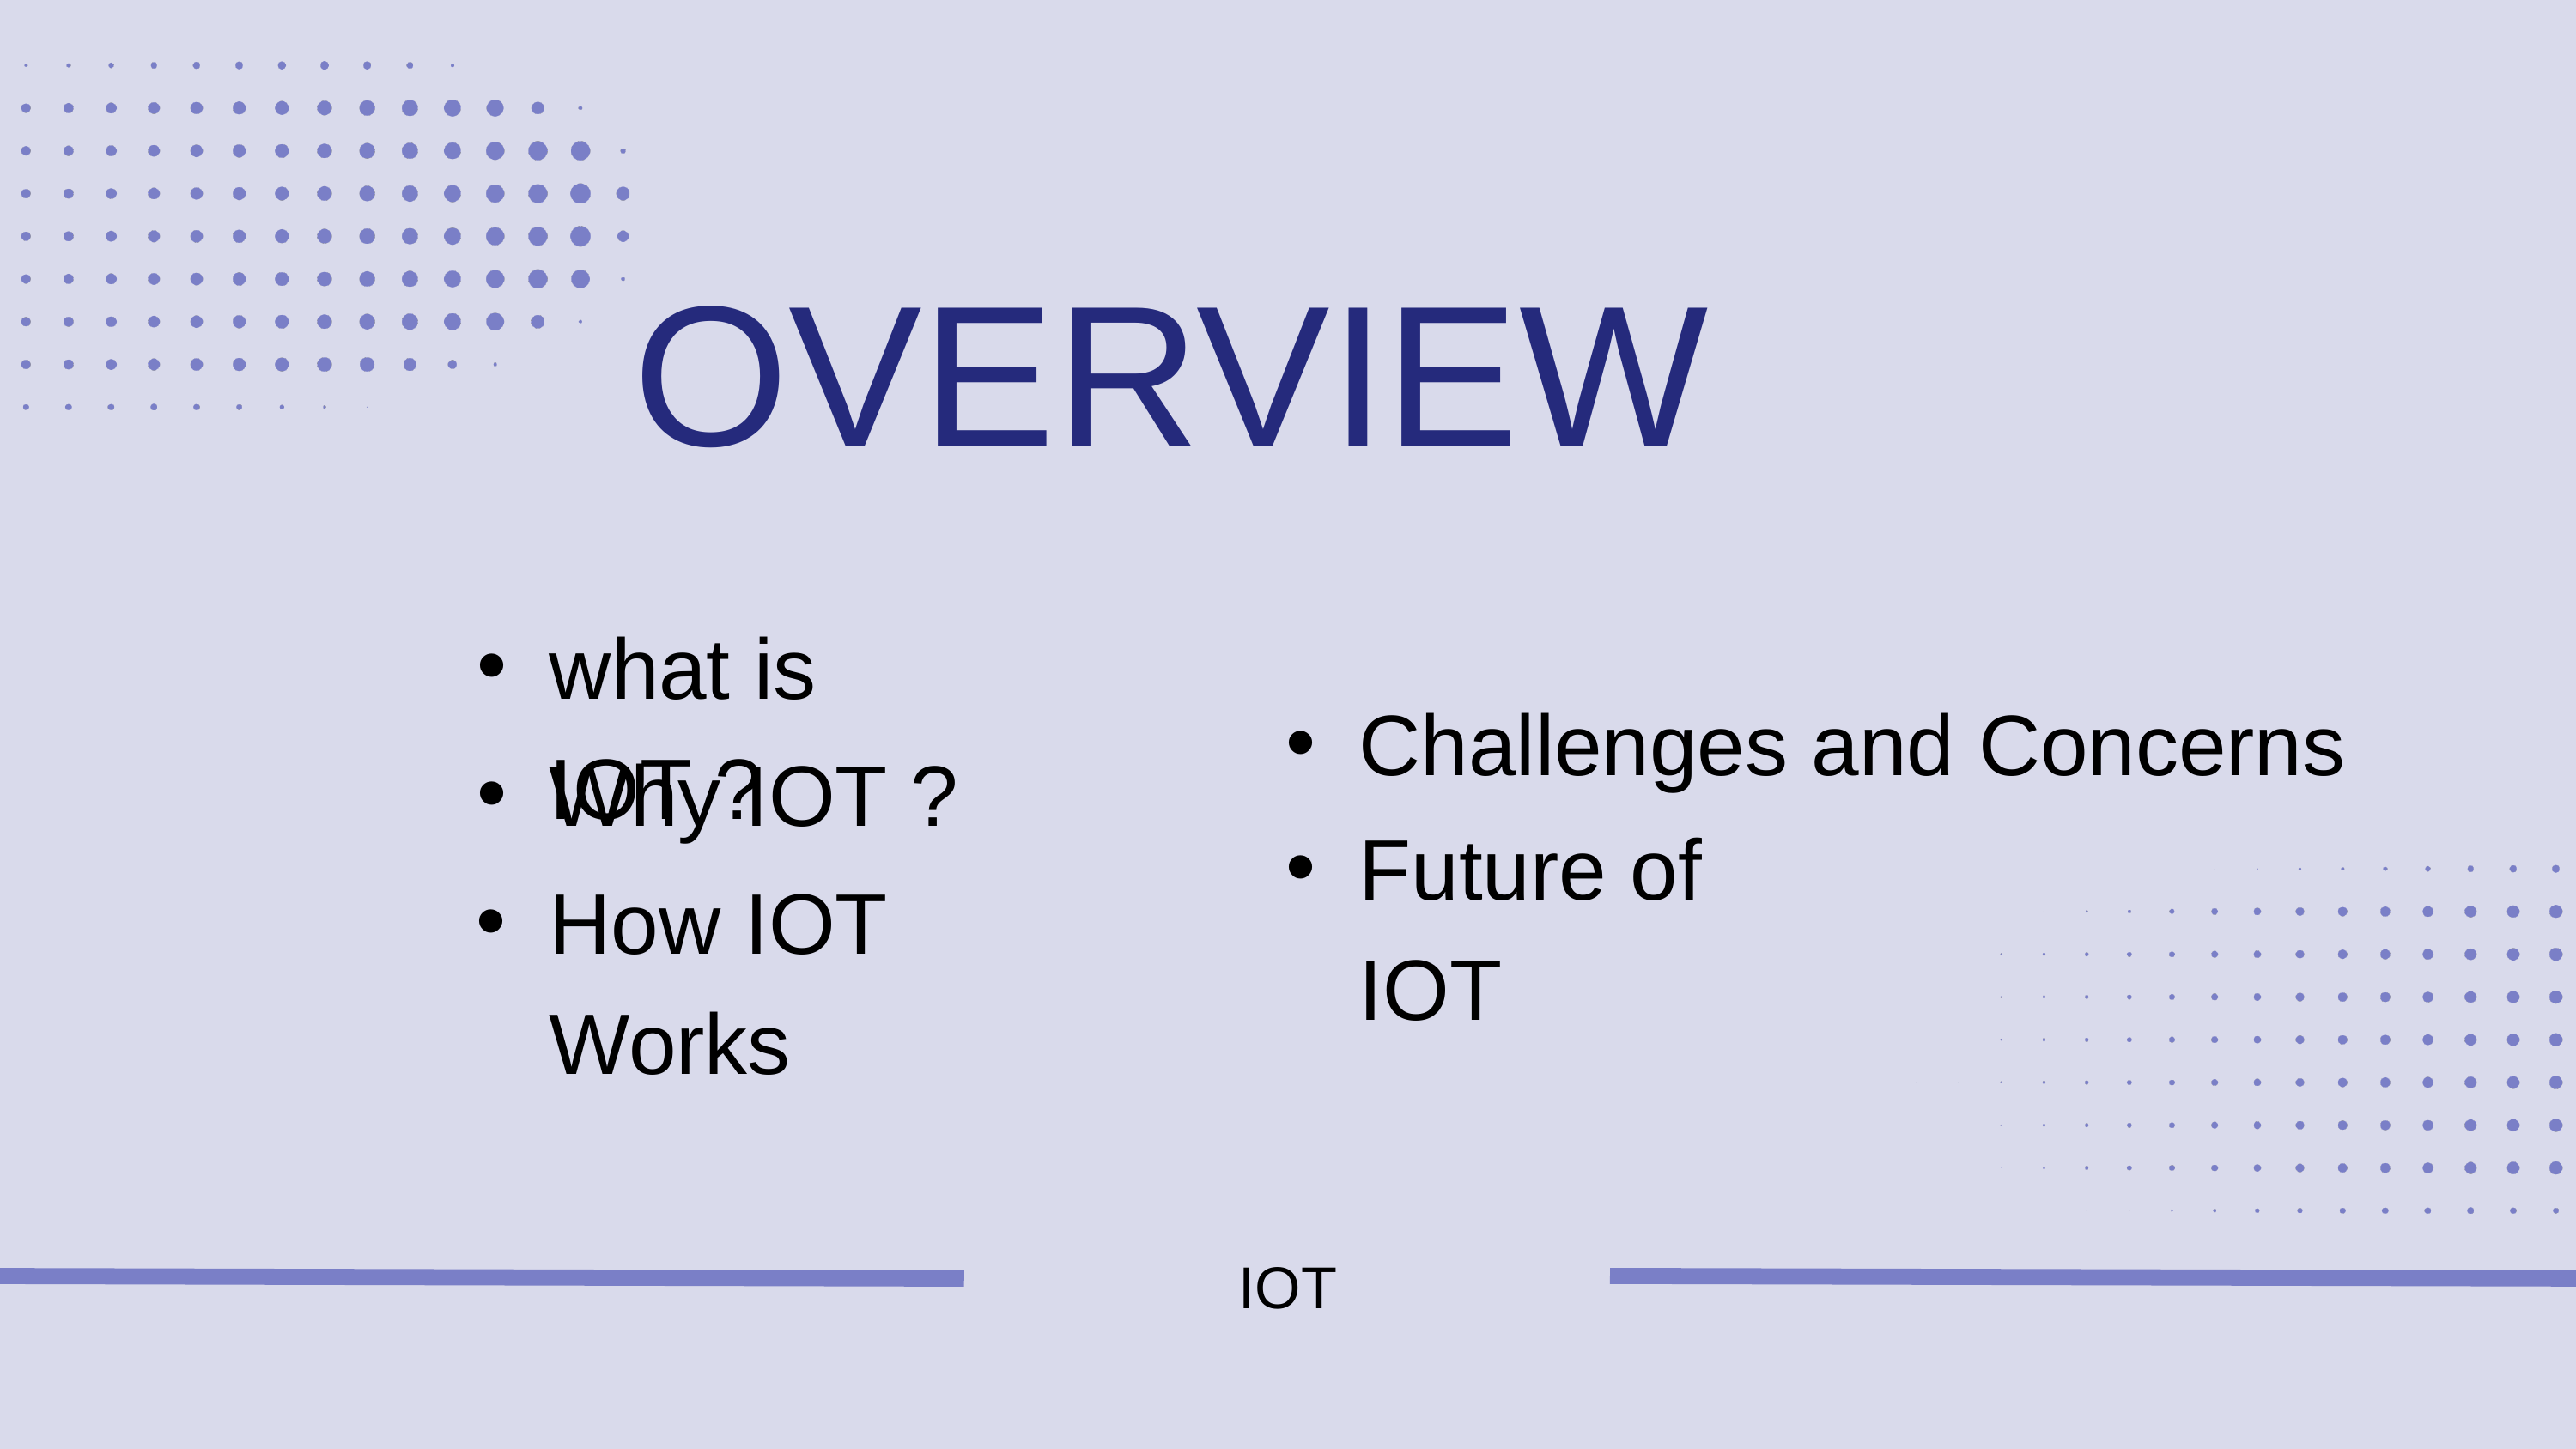

OVERVIEW
what is IOT ?
Challenges and Concerns
Why IOT ?
Future of IOT
How IOT Works

IOT